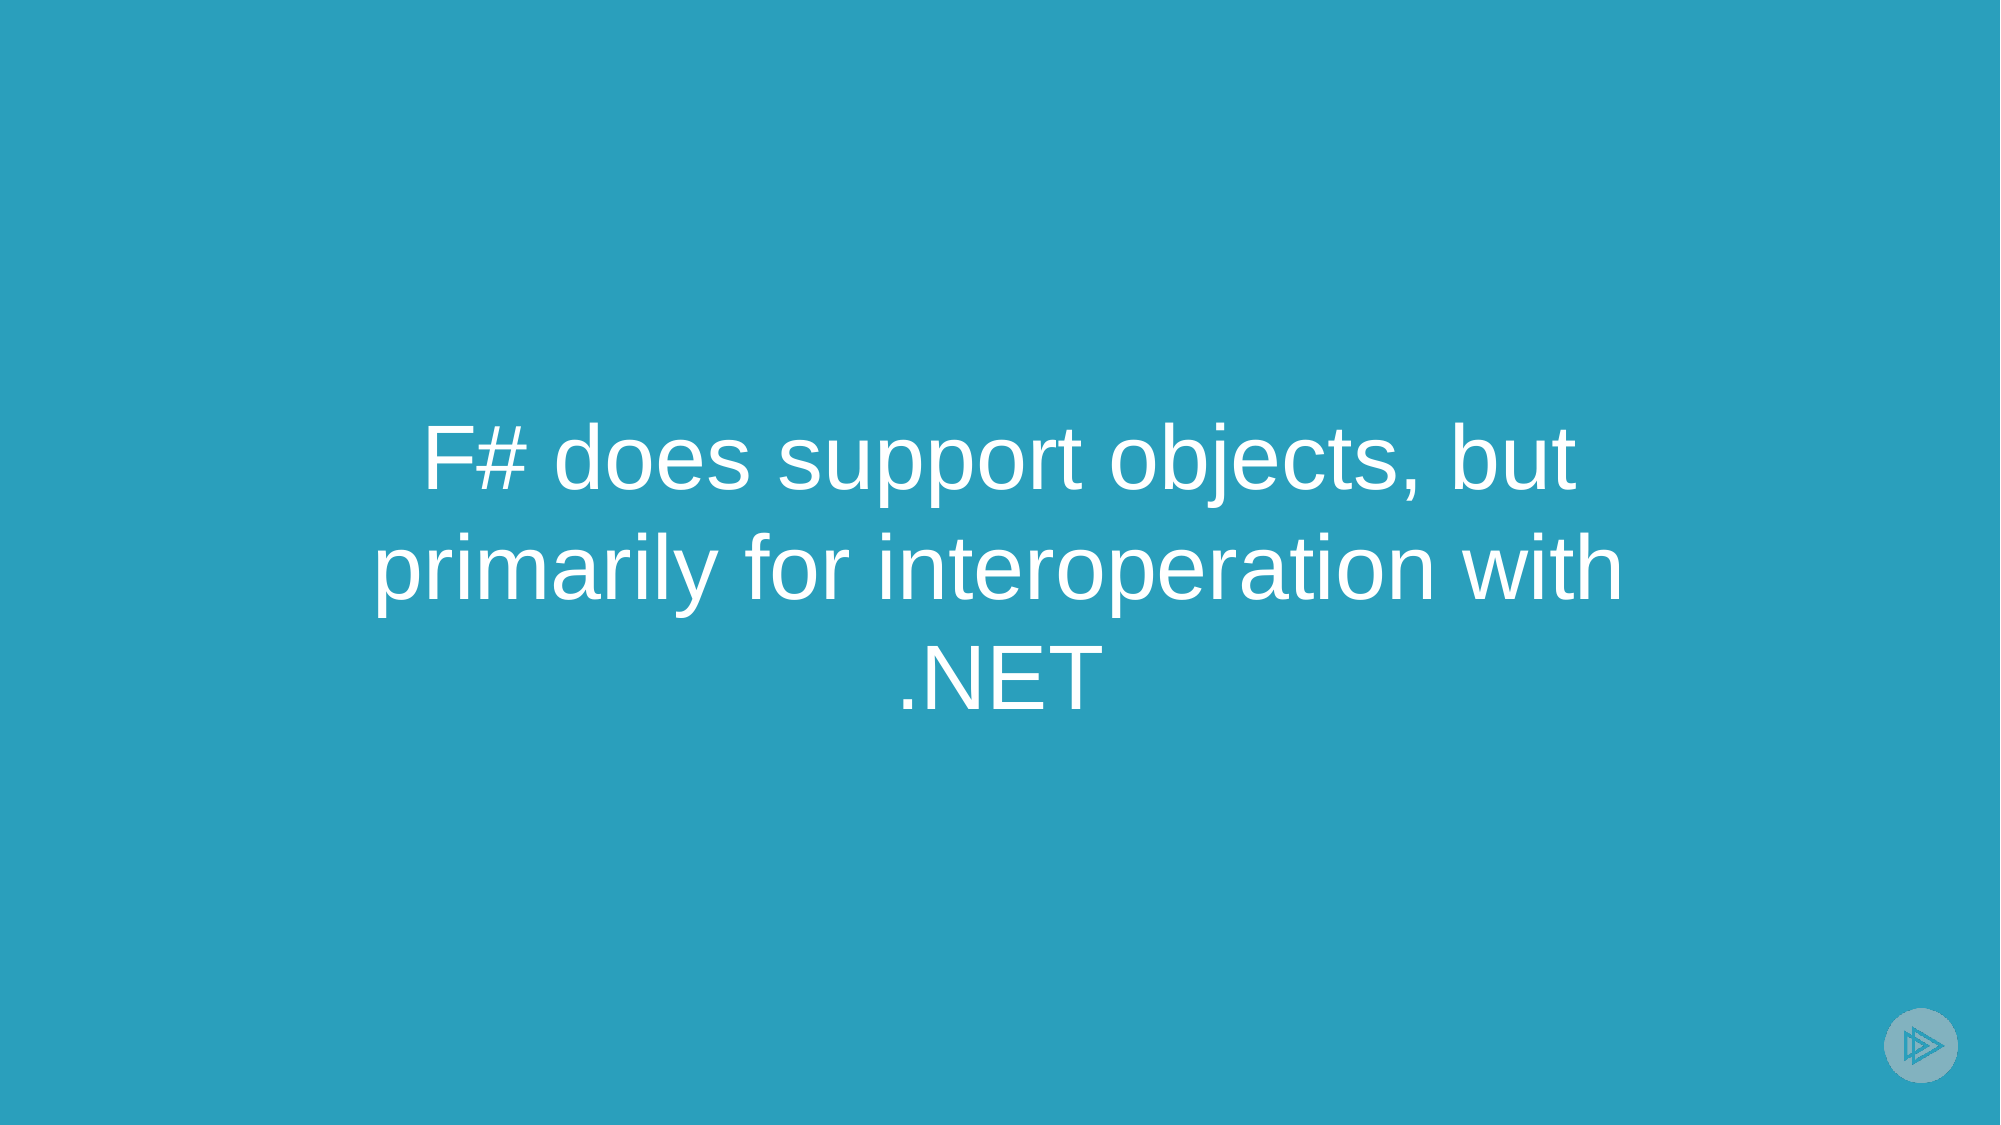

# F# does support objects, but primarily for interoperation with .NET